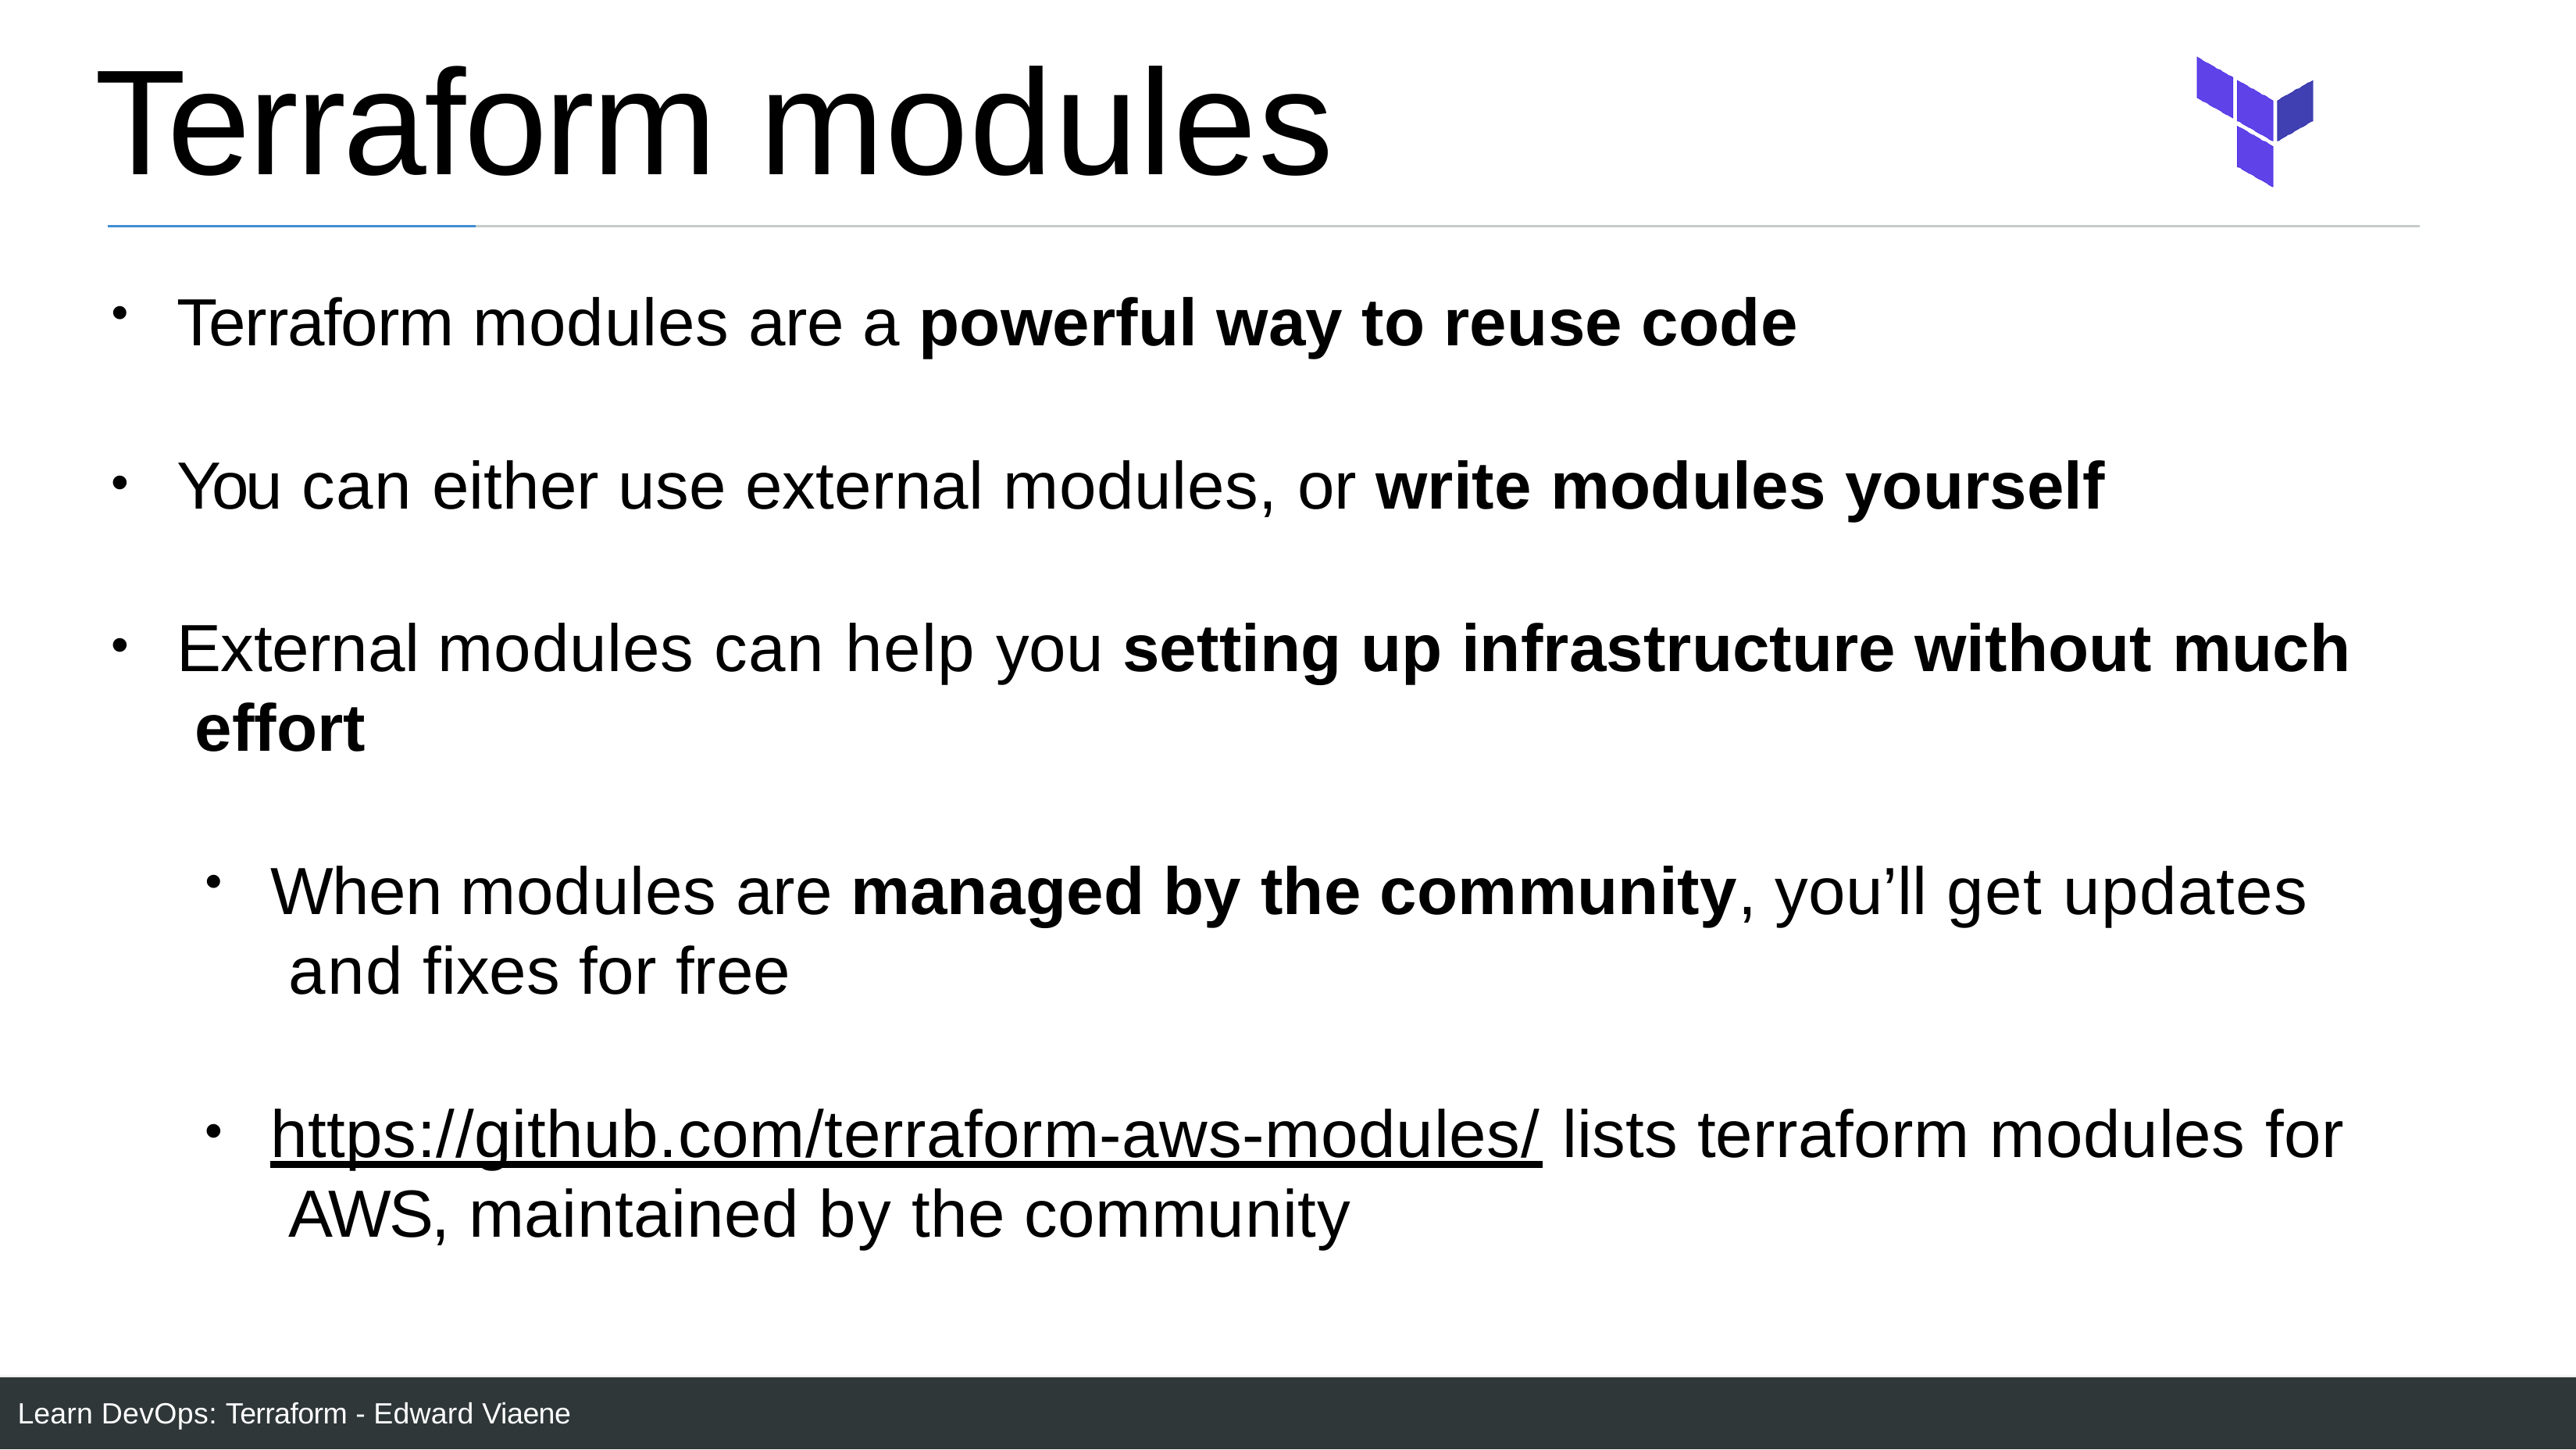

# Terraform modules
Terraform modules are a powerful way to reuse code

You can either use external modules, or write modules yourself

External modules can help you setting up infrastructure without much  effort

When modules are managed by the community, you’ll get updates  and fixes for free

https://github.com/terraform-aws-modules/ lists terraform modules for  AWS, maintained by the community
Learn DevOps: Terraform - Edward Viaene